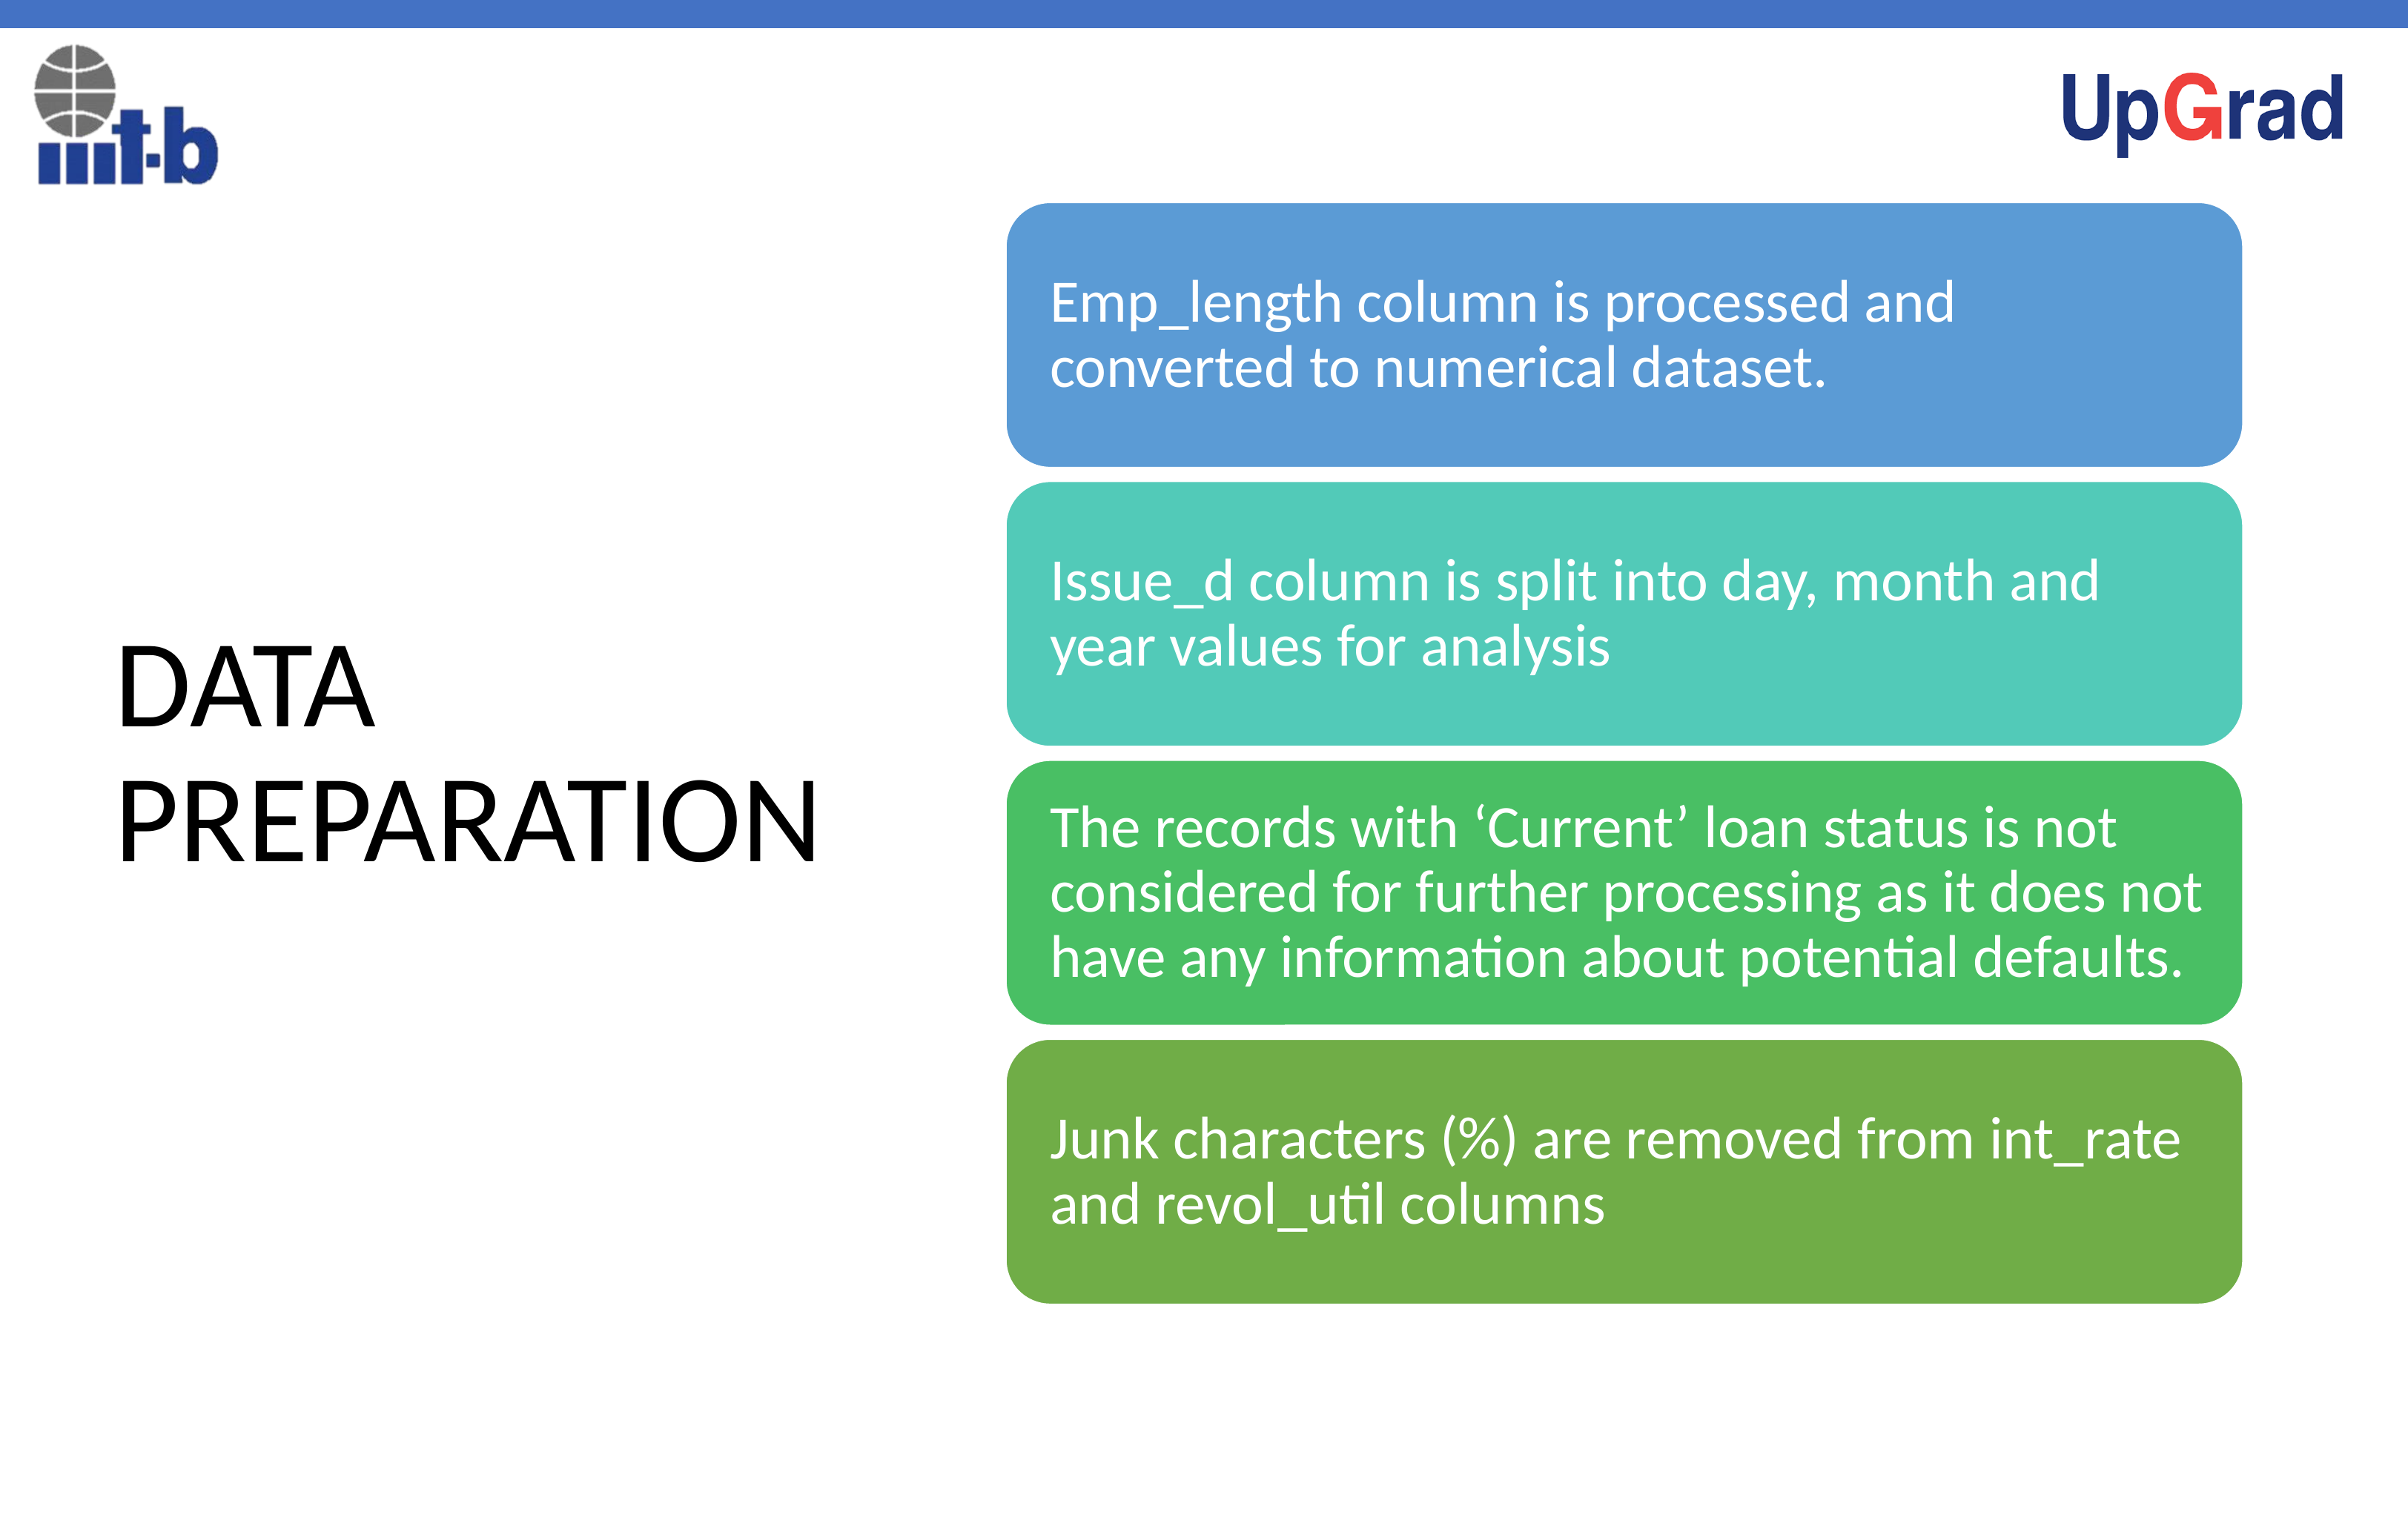

# DATA PREPARATION
Emp_length column is processed and converted to numerical dataset.
Issue_d column is split into day, month and year values for analysis
The records with ‘Current’ loan status is not considered for further processing as it does not have any information about potential defaults.
Junk characters (%) are removed from int_rate and revol_util columns